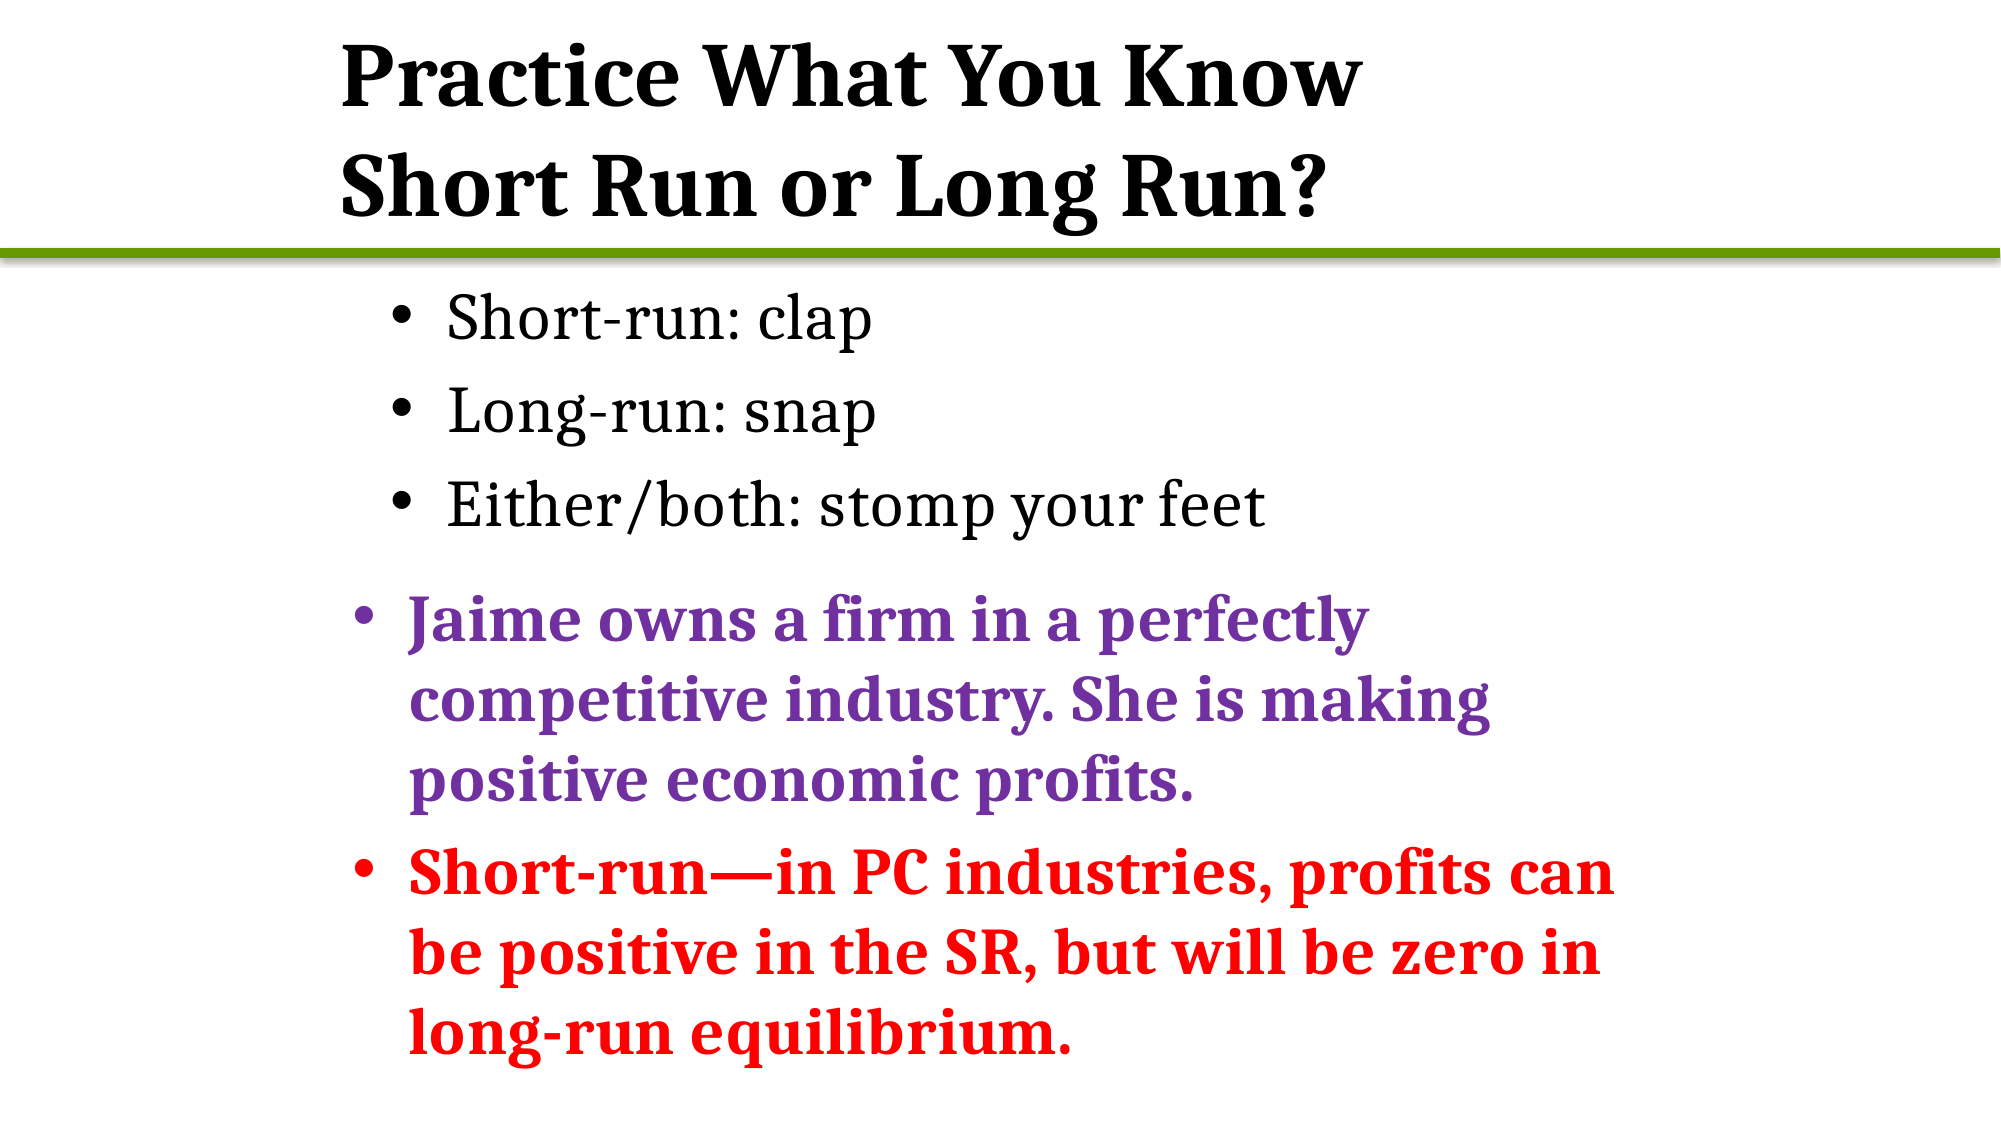

# Practice What You Know Short Run or Long Run?
Short-run: clap
Long-run: snap
Either/both: stomp your feet
Jaime owns a firm in a perfectly competitive industry. She is making positive economic profits.
Short-run—in PC industries, profits can be positive in the SR, but will be zero in long-run equilibrium.